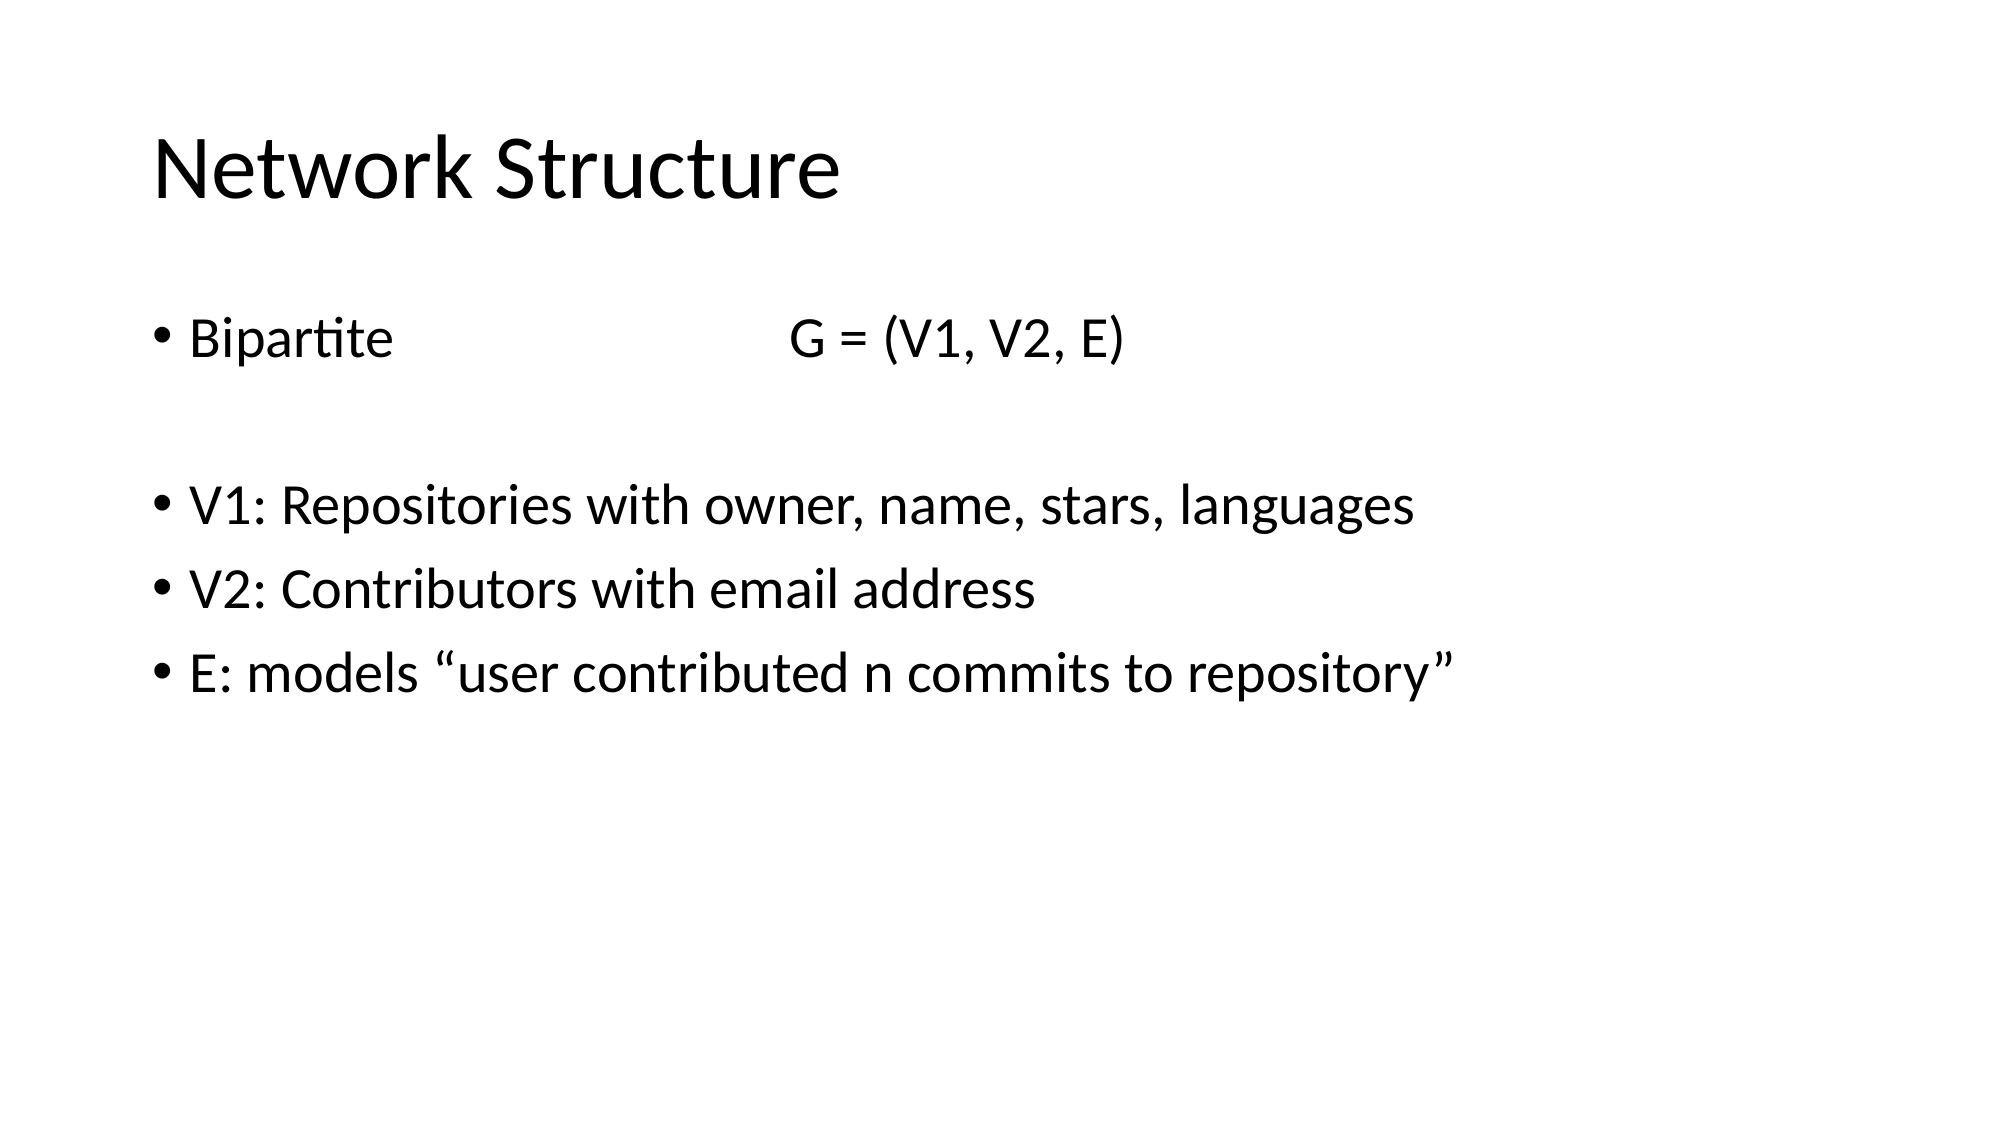

# Network Structure
Bipartite			G = (V1, V2, E)

V1: Repositories with owner, name, stars, languages
V2: Contributors with email address
E: models “user contributed n commits to repository”